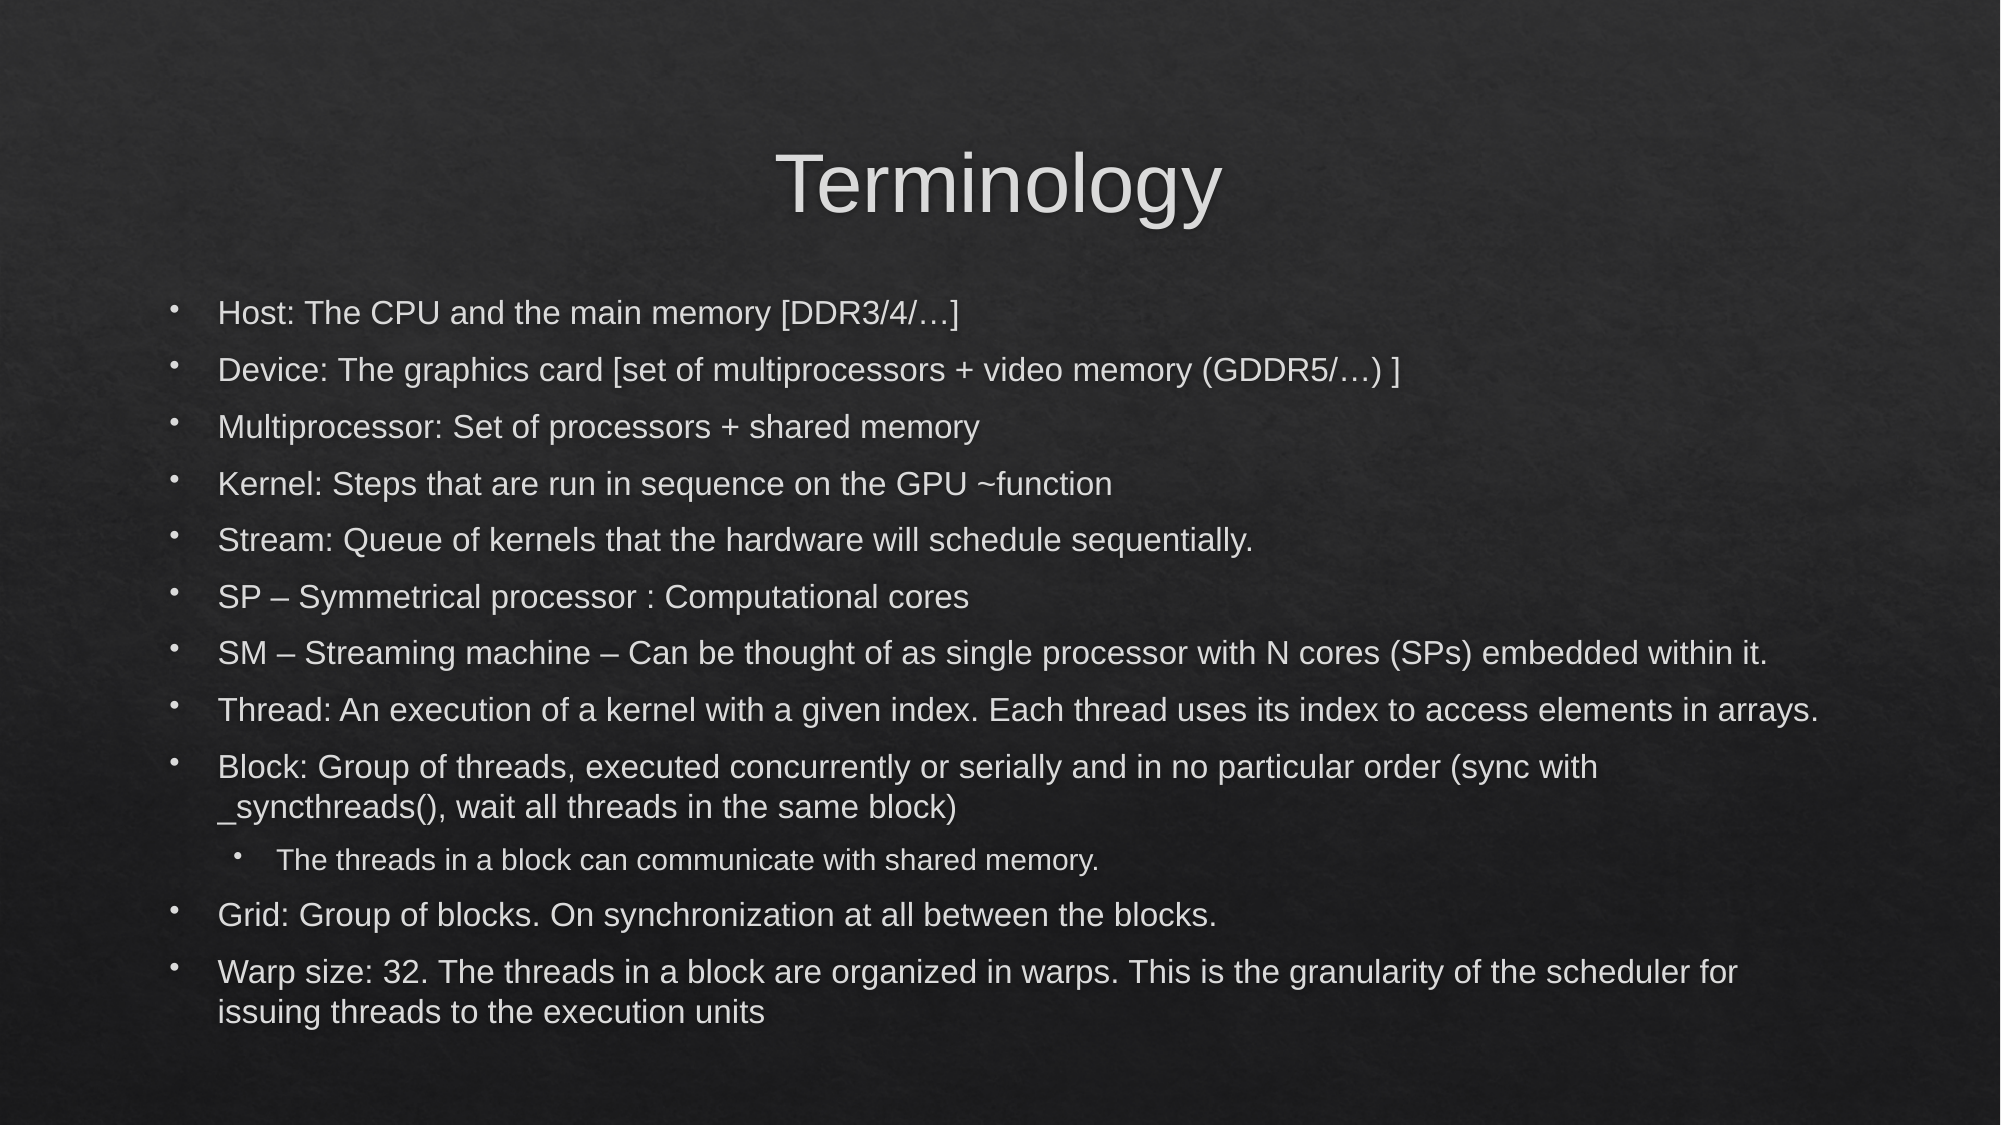

# Terminology
Host: The CPU and the main memory [DDR3/4/…]
Device: The graphics card [set of multiprocessors + video memory (GDDR5/…) ]
Multiprocessor: Set of processors + shared memory
Kernel: Steps that are run in sequence on the GPU ~function
Stream: Queue of kernels that the hardware will schedule sequentially.
SP – Symmetrical processor : Computational cores
SM – Streaming machine – Can be thought of as single processor with N cores (SPs) embedded within it.
Thread: An execution of a kernel with a given index. Each thread uses its index to access elements in arrays.
Block: Group of threads, executed concurrently or serially and in no particular order (sync with _syncthreads(), wait all threads in the same block)
The threads in a block can communicate with shared memory.
Grid: Group of blocks. On synchronization at all between the blocks.
Warp size: 32. The threads in a block are organized in warps. This is the granularity of the scheduler for issuing threads to the execution units